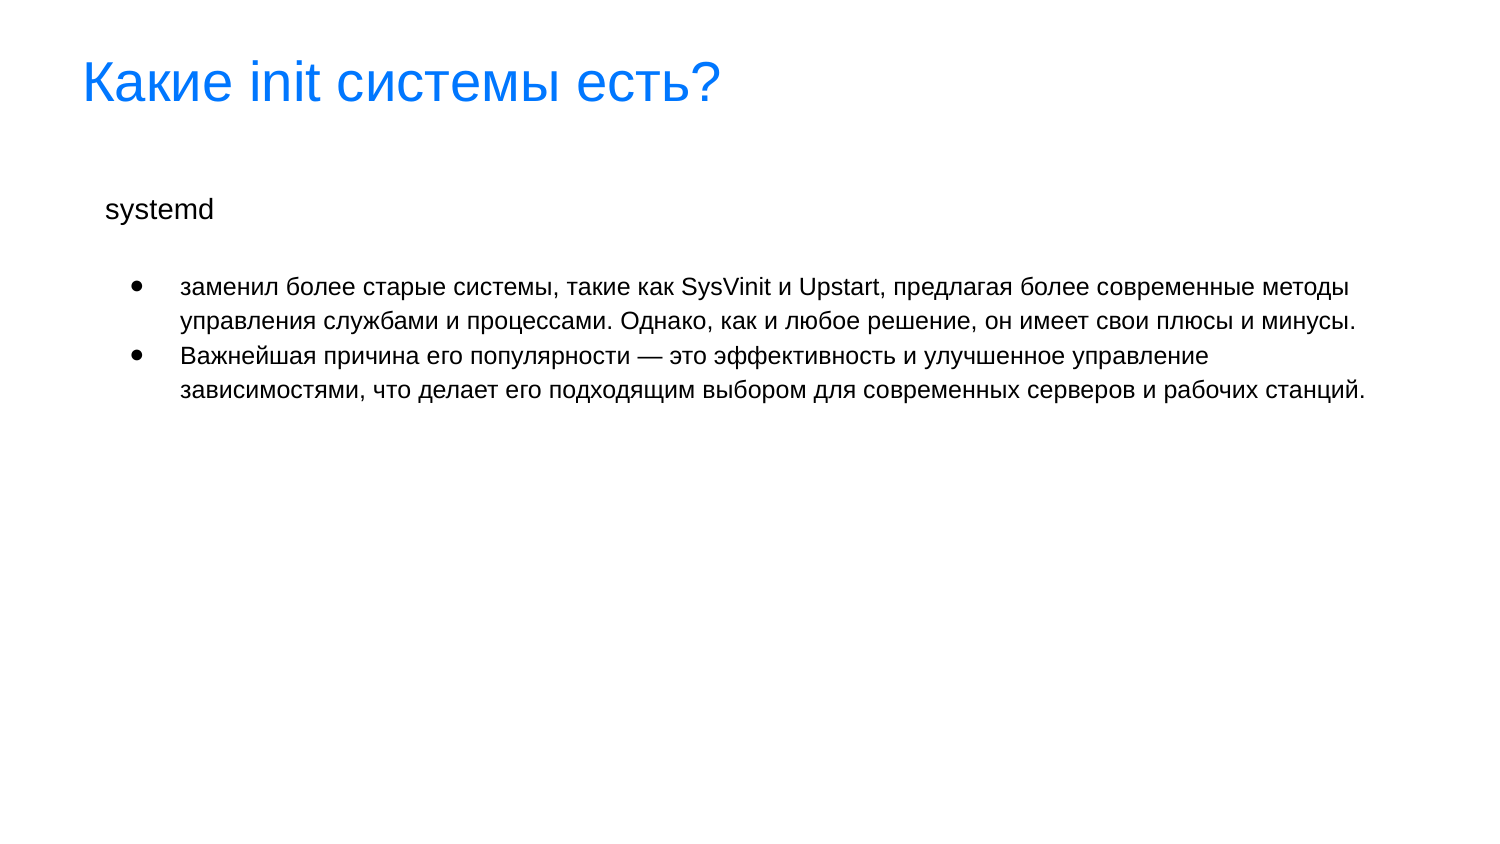

# Какие init системы есть?
systemd

заменил более старые системы, такие как SysVinit и Upstart, предлагая более современные методы управления службами и процессами. Однако, как и любое решение, он имеет свои плюсы и минусы.
Важнейшая причина его популярности — это эффективность и улучшенное управление зависимостями, что делает его подходящим выбором для современных серверов и рабочих станций.